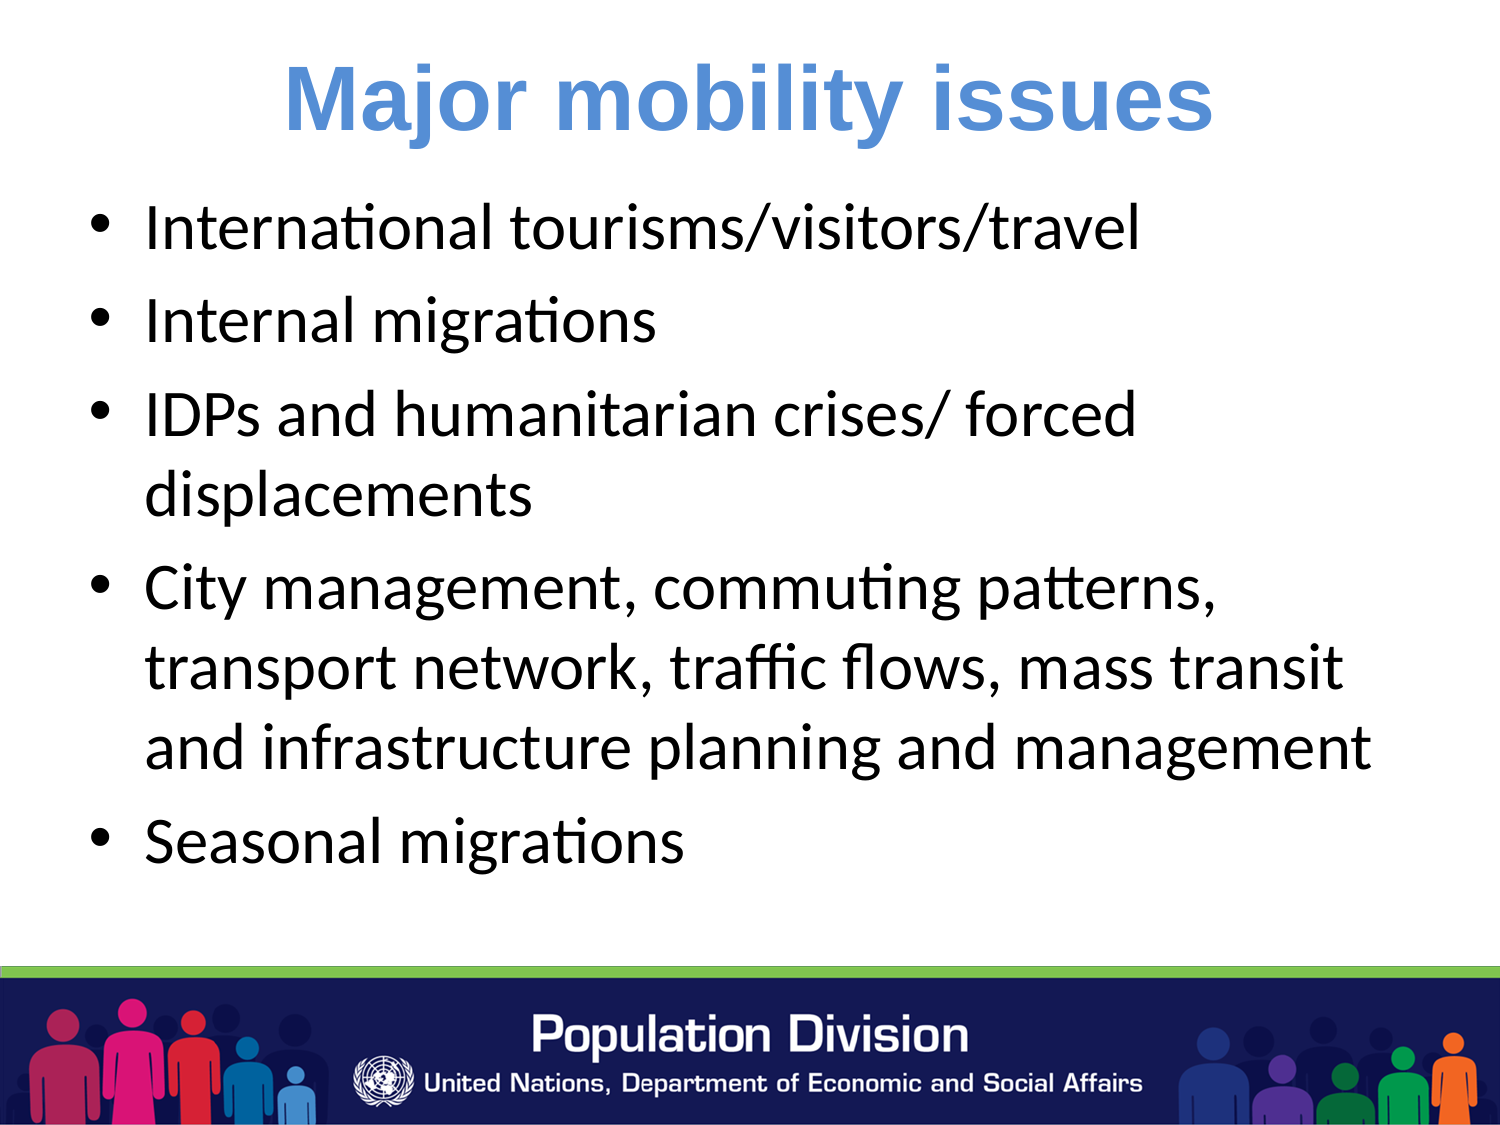

# Major mobility issues
International tourisms/visitors/travel
Internal migrations
IDPs and humanitarian crises/ forced displacements
City management, commuting patterns, transport network, traffic flows, mass transit and infrastructure planning and management
Seasonal migrations